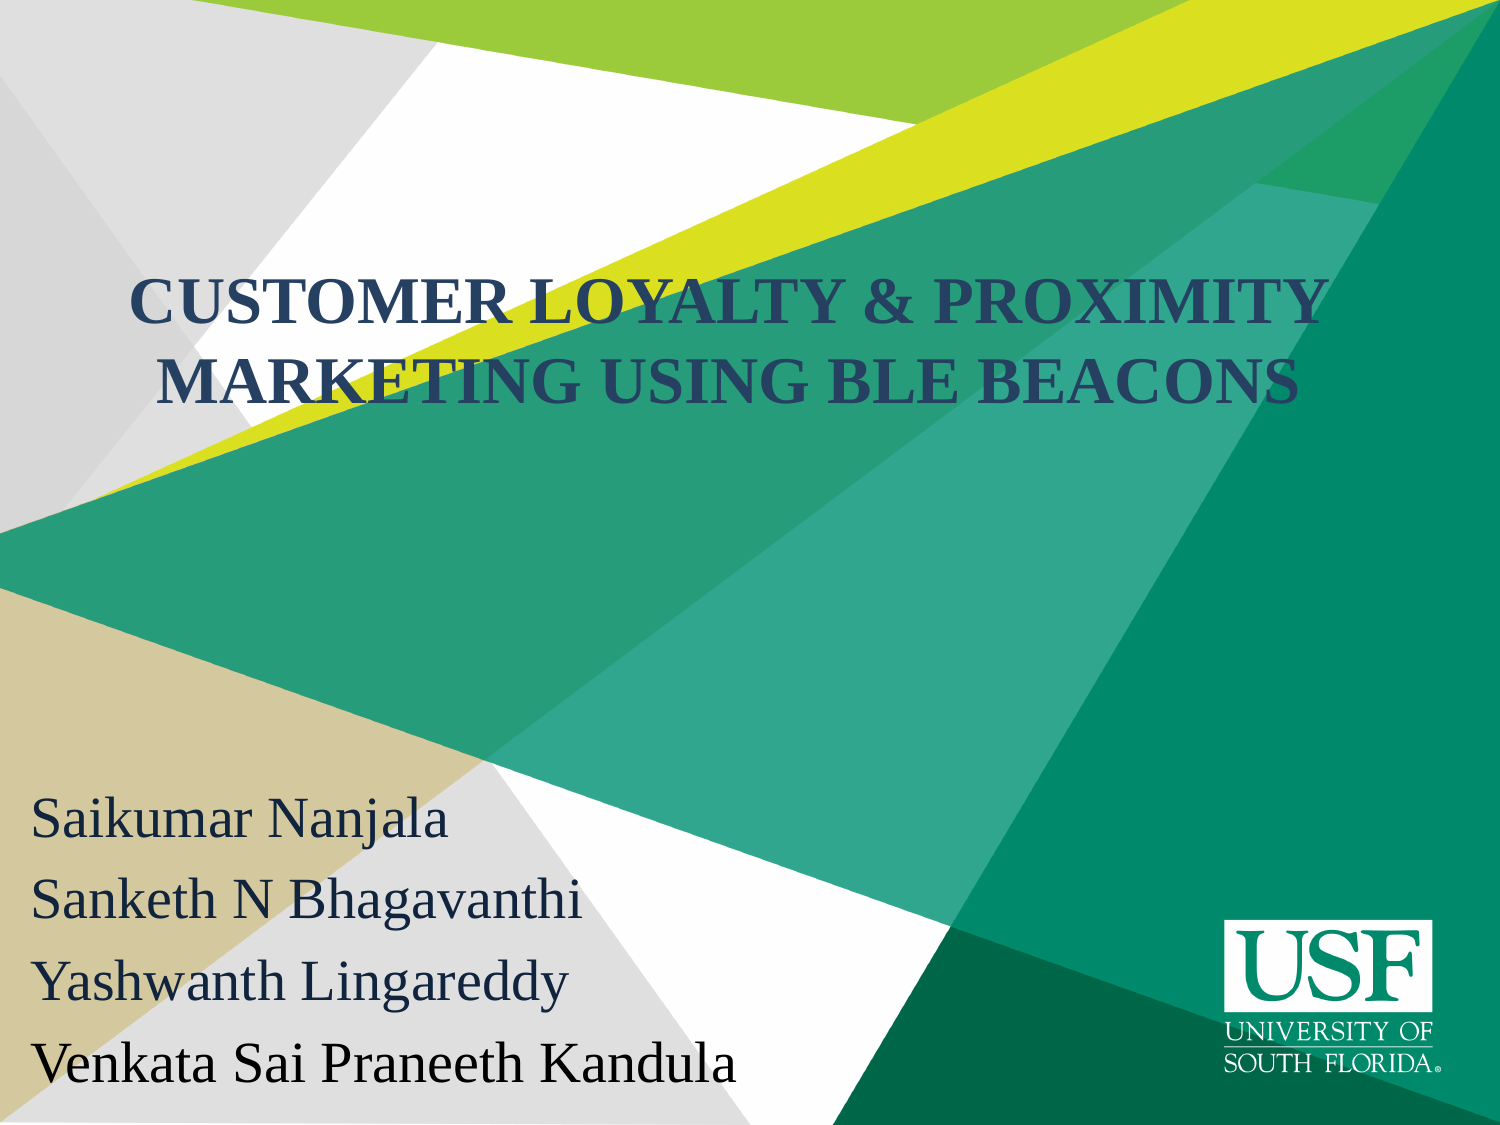

# CUSTOMER LOYALTY & Proximity marketing using ble beacons

Saikumar Nanjala
Sanketh N Bhagavanthi
Yashwanth Lingareddy
Venkata Sai Praneeth Kandula